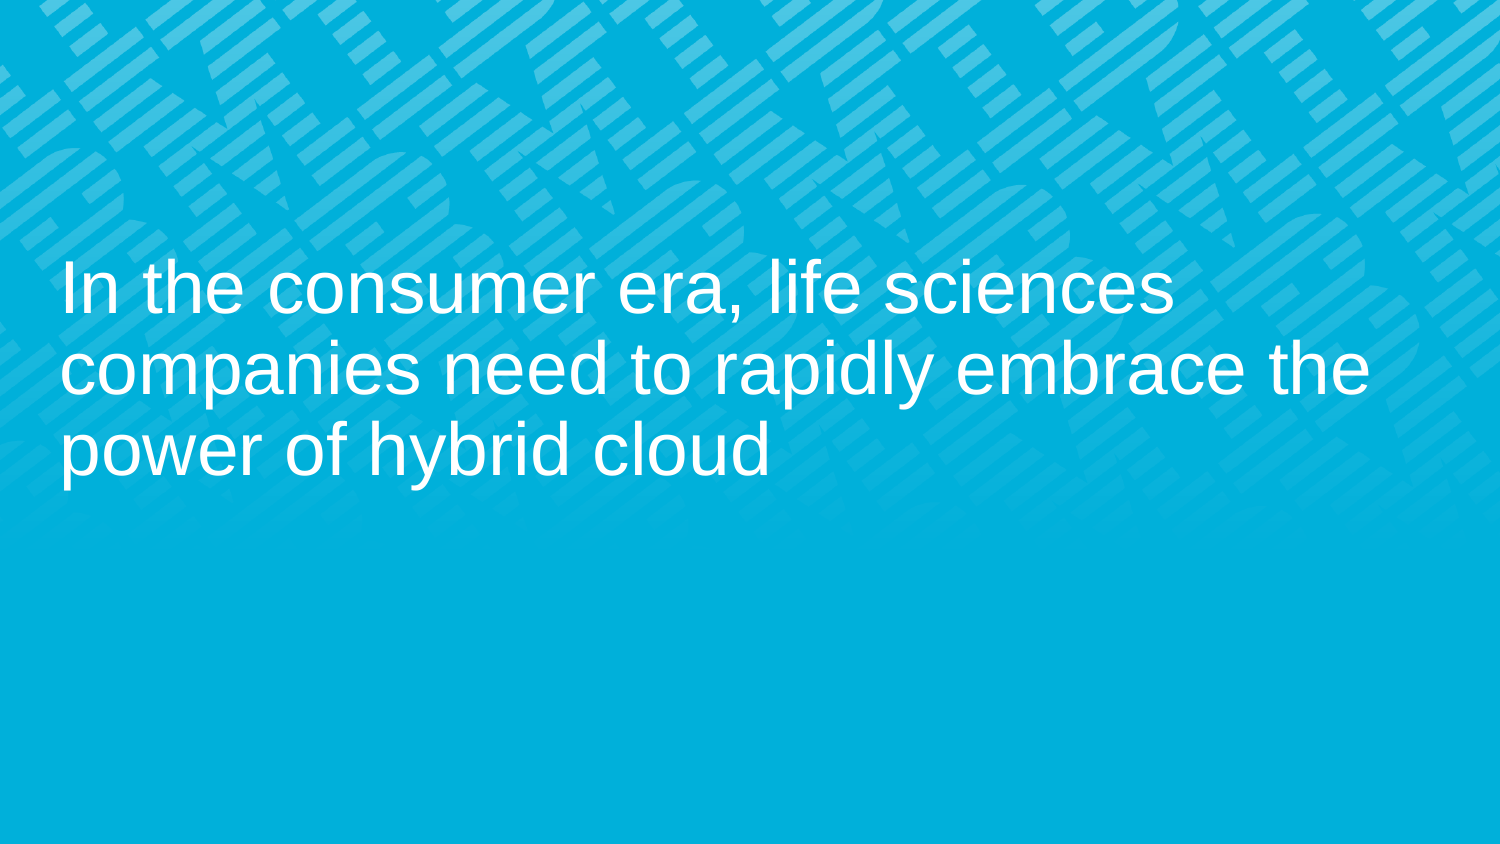

# In the consumer era, life sciences companies need to rapidly embrace the power of hybrid cloud